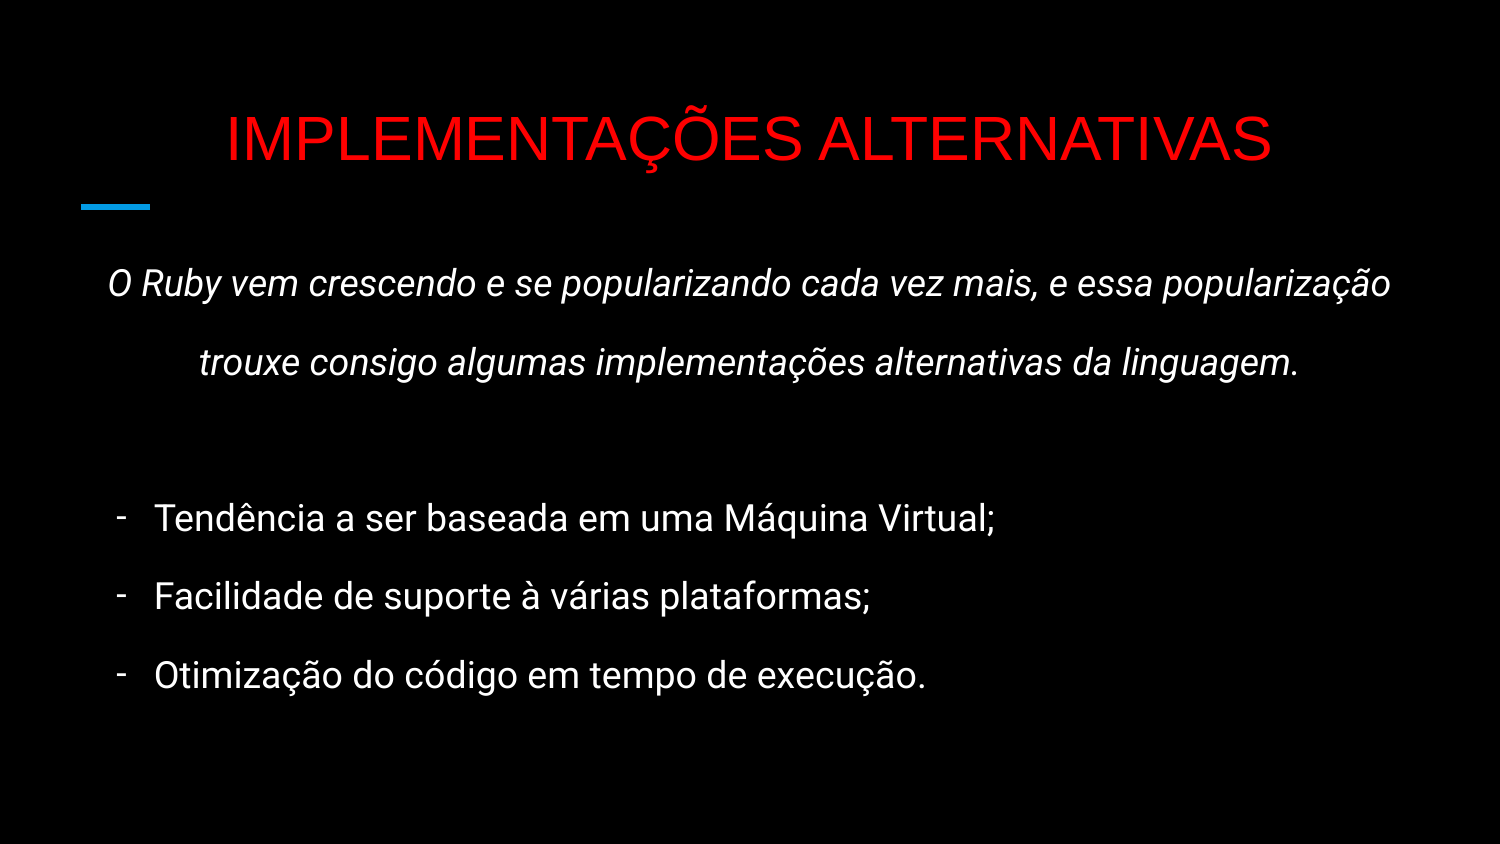

# IMPLEMENTAÇÕES ALTERNATIVAS
O Ruby vem crescendo e se popularizando cada vez mais, e essa popularização
trouxe consigo algumas implementações alternativas da linguagem.

Tendência a ser baseada em uma Máquina Virtual;
Facilidade de suporte à várias plataformas;
Otimização do código em tempo de execução.